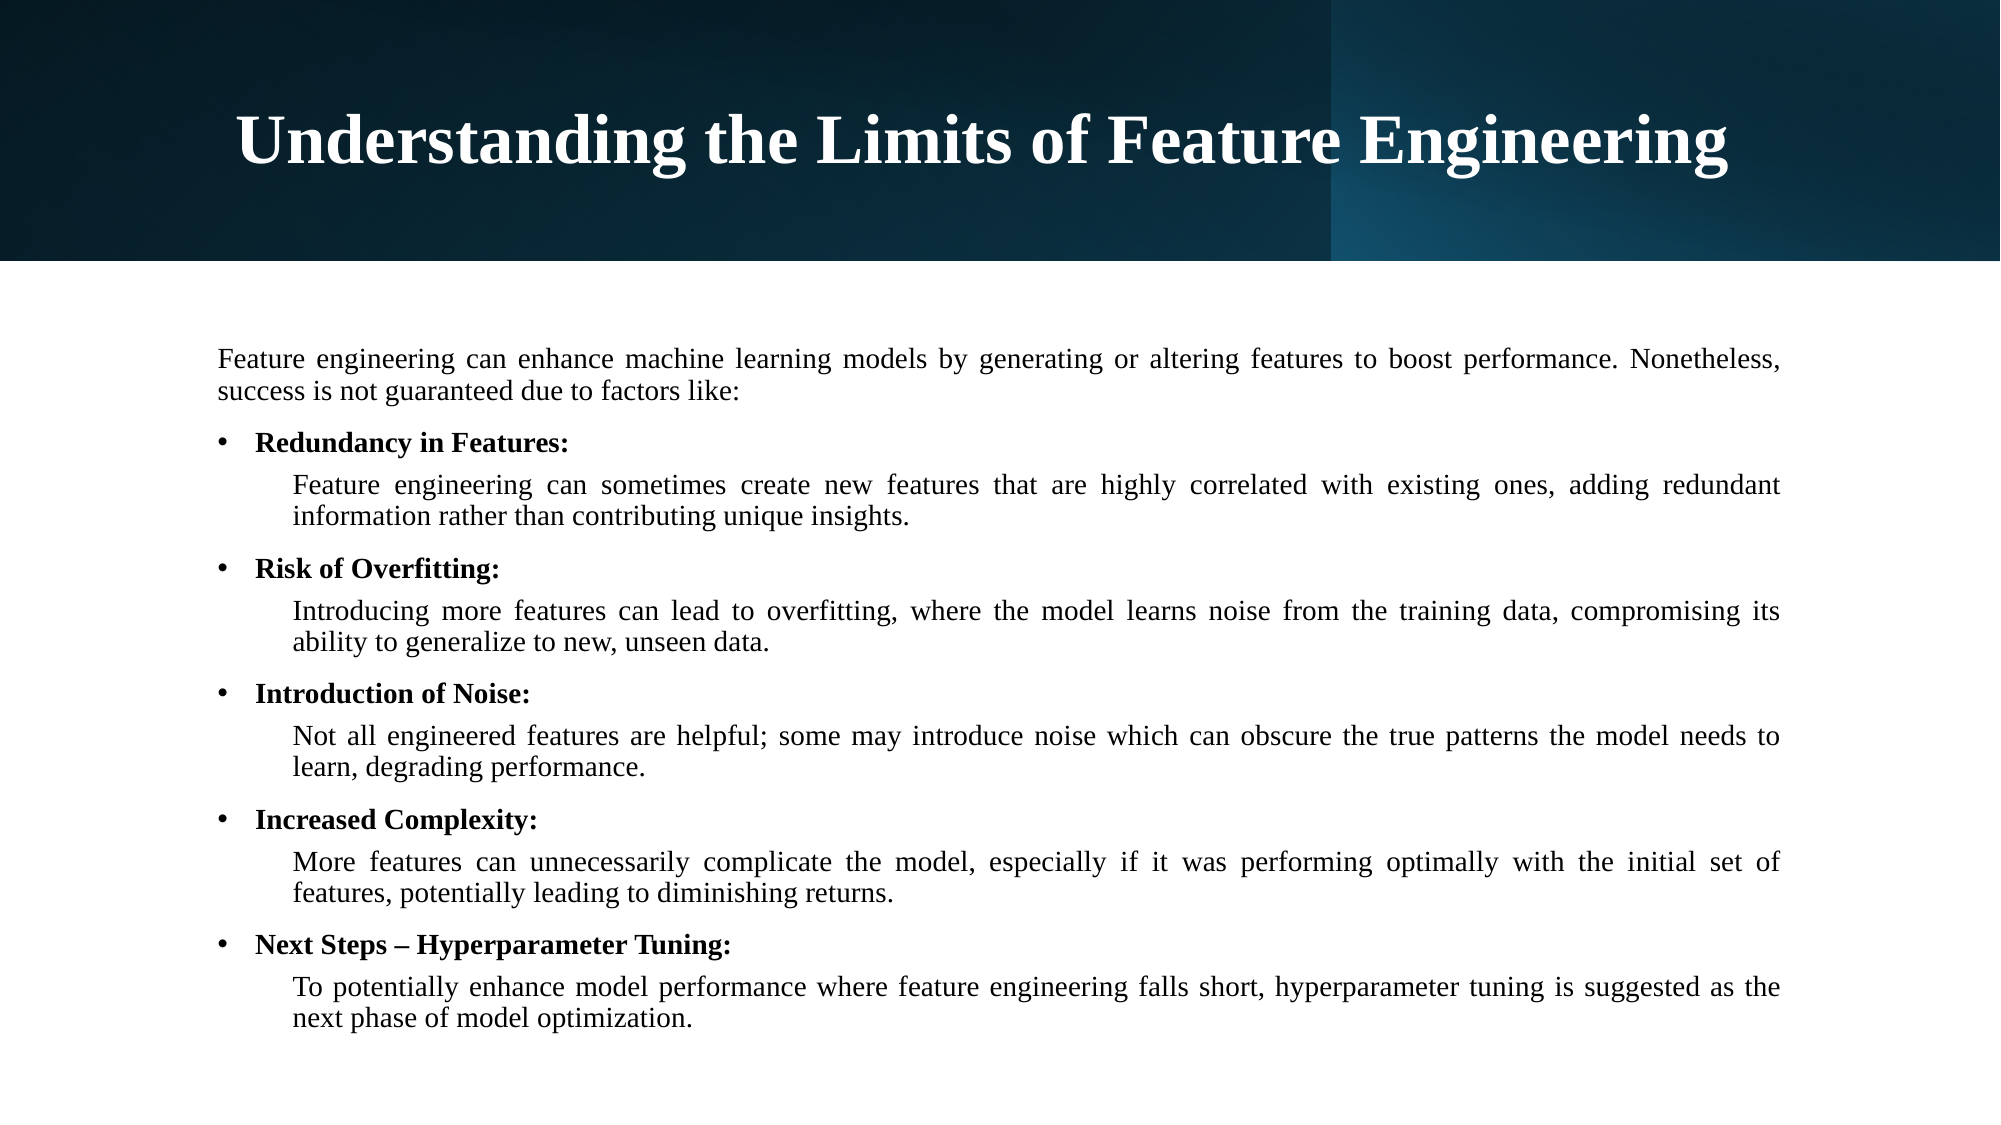

# Understanding the Limits of Feature Engineering
Feature engineering can enhance machine learning models by generating or altering features to boost performance. Nonetheless, success is not guaranteed due to factors like:
Redundancy in Features:
Feature engineering can sometimes create new features that are highly correlated with existing ones, adding redundant information rather than contributing unique insights.
Risk of Overfitting:
Introducing more features can lead to overfitting, where the model learns noise from the training data, compromising its ability to generalize to new, unseen data.
Introduction of Noise:
Not all engineered features are helpful; some may introduce noise which can obscure the true patterns the model needs to learn, degrading performance.
Increased Complexity:
More features can unnecessarily complicate the model, especially if it was performing optimally with the initial set of features, potentially leading to diminishing returns.
Next Steps – Hyperparameter Tuning:
To potentially enhance model performance where feature engineering falls short, hyperparameter tuning is suggested as the next phase of model optimization.